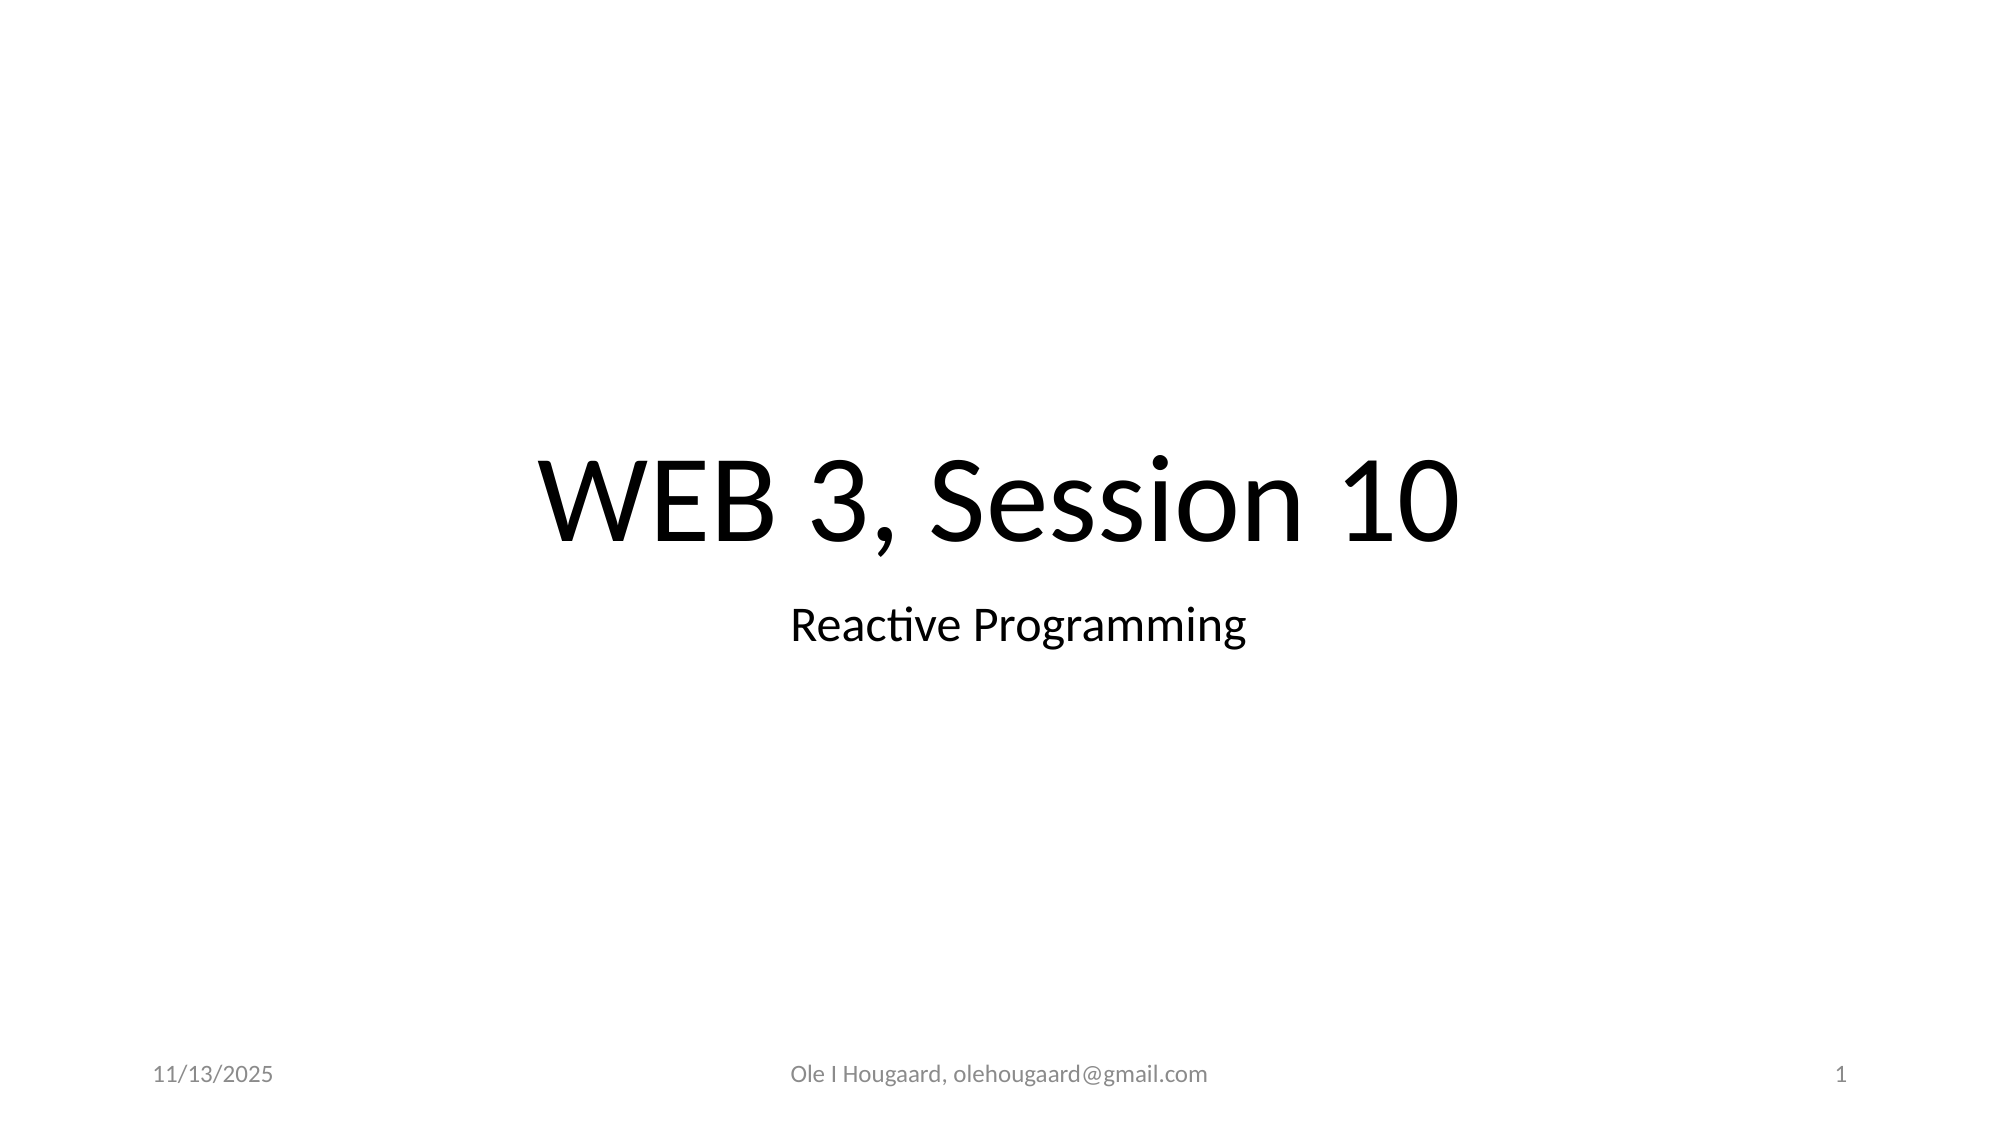

# WEB 3, Session 10
Reactive Programming
11/13/2025
Ole I Hougaard, olehougaard@gmail.com
1